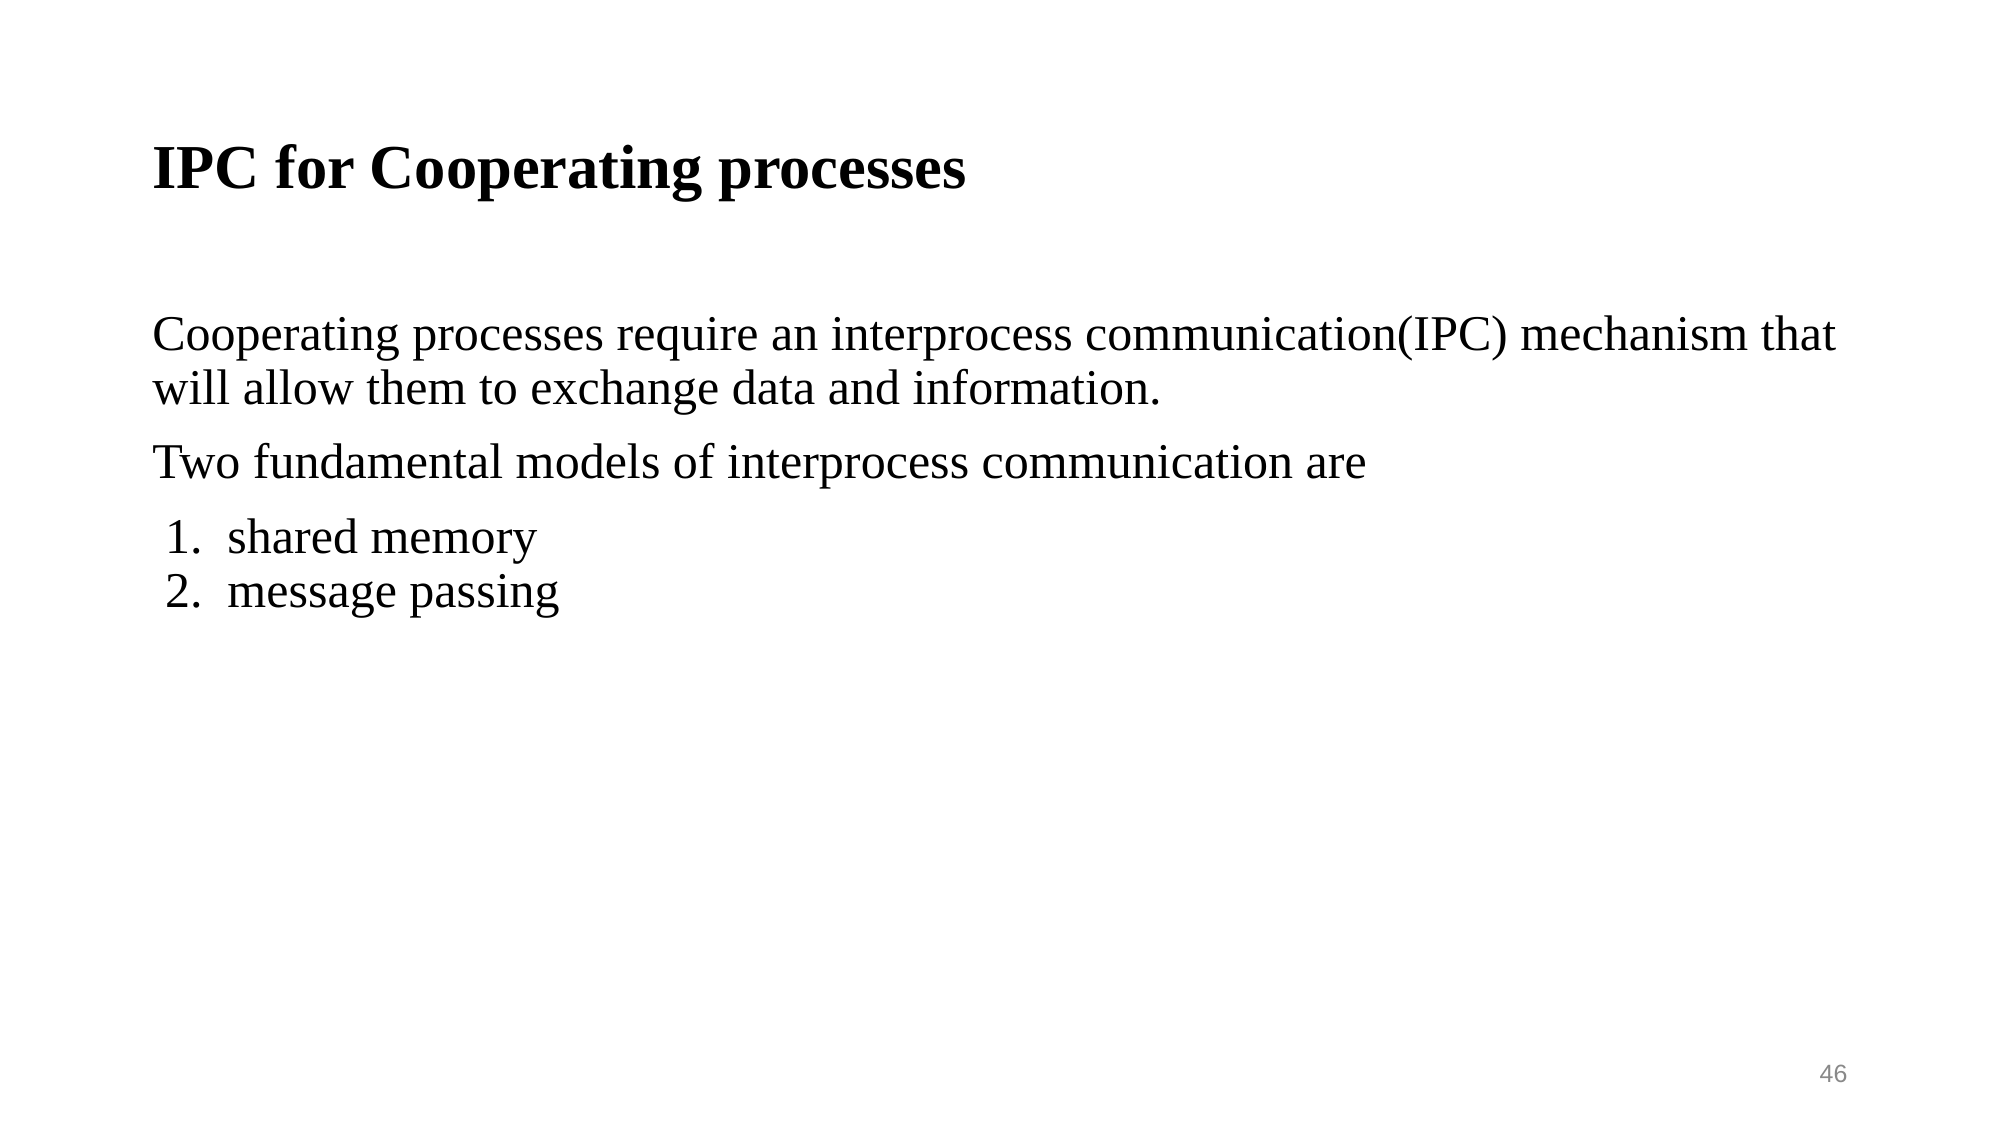

# IPC for Cooperating processes
Cooperating processes require an interprocess communication(IPC) mechanism that will allow them to exchange data and information.
Two fundamental models of interprocess communication are
shared memory
message passing

46